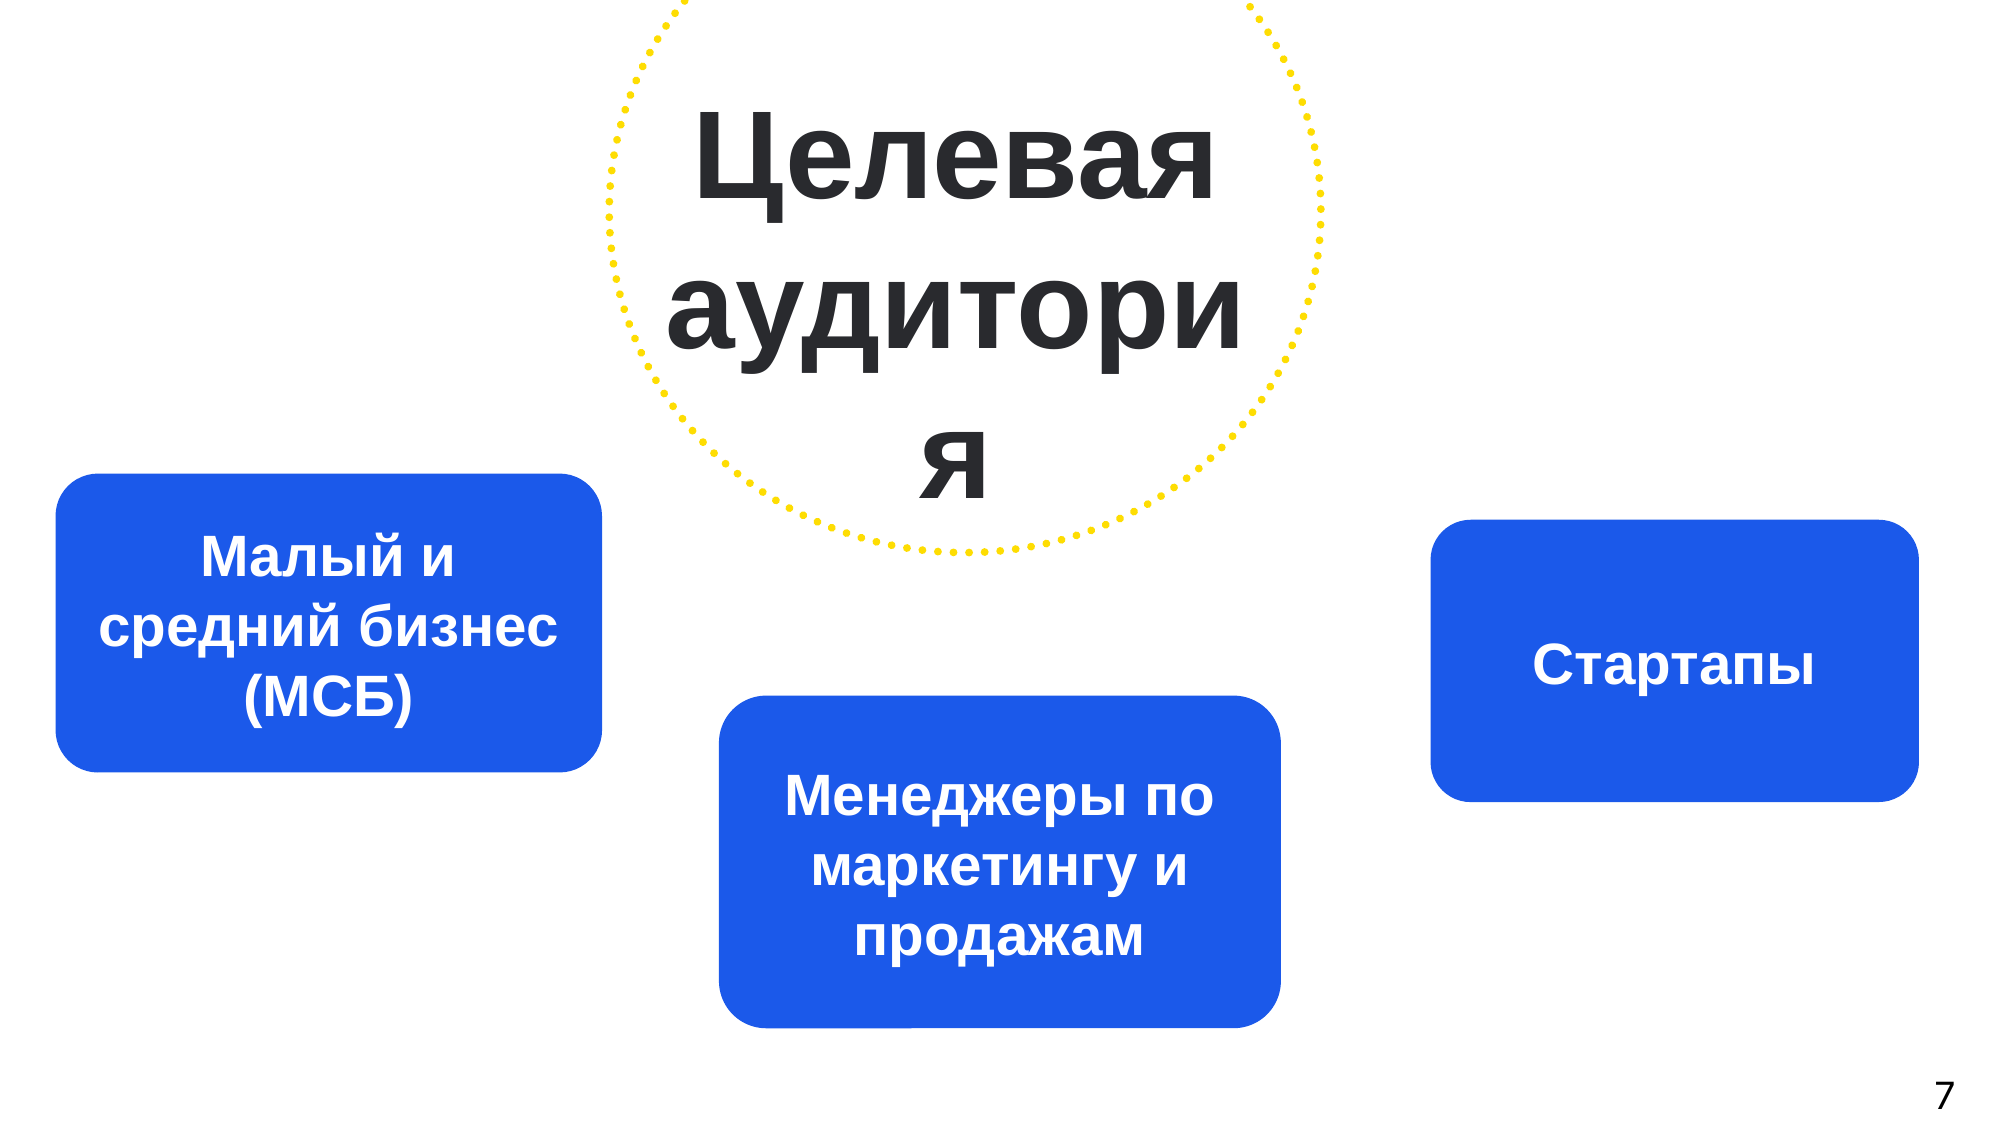

Целевая аудитория
Малый и средний бизнес (МСБ)
О чем поговорим
Стартапы
Менеджеры по маркетингу и продажам
7